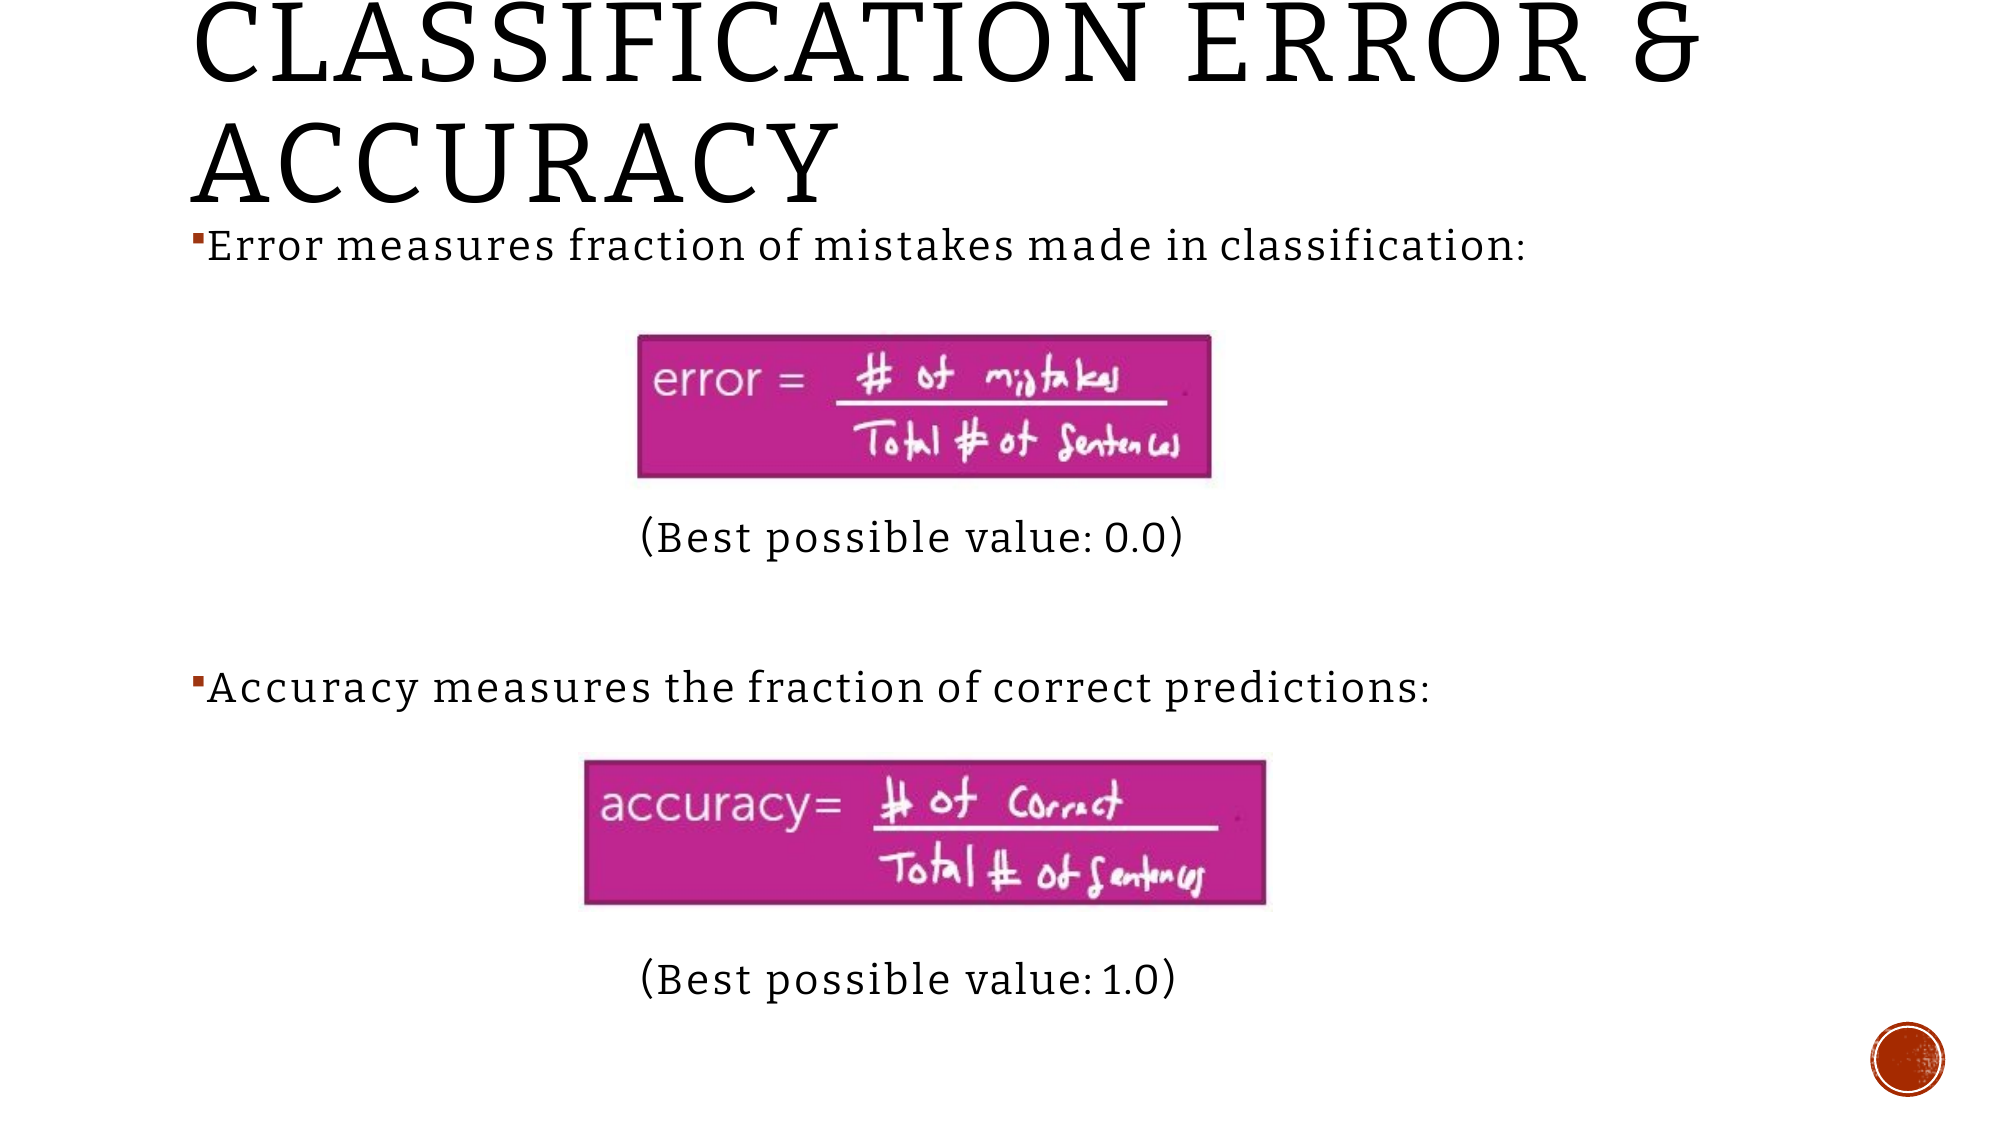

# Classification error & Accuracy
Error measures fraction of mistakes made in classification:

			(Best possible value: 0.0)

Accuracy measures the fraction of correct predictions:

			(Best possible value: 1.0)